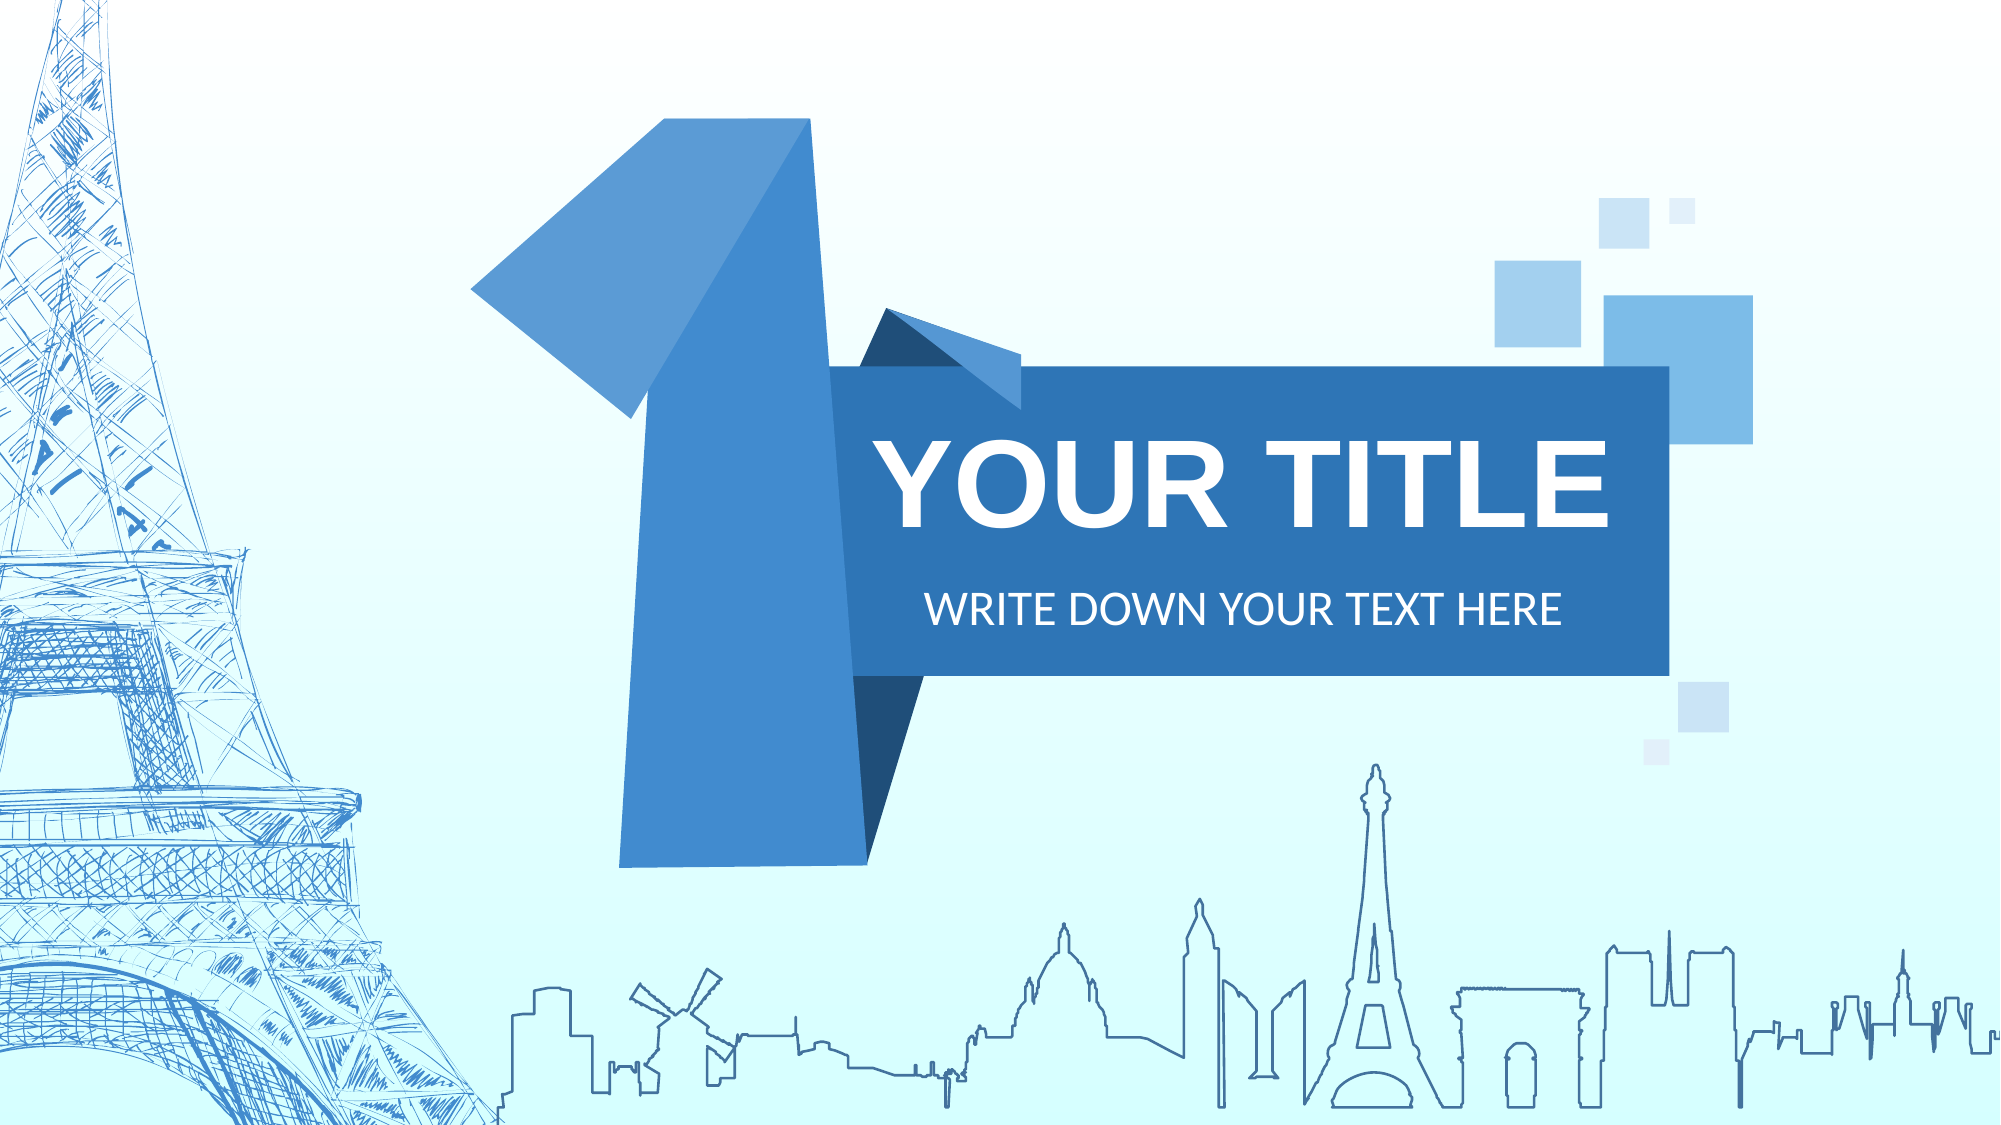

YOUR TITLE
WRITE DOWN YOUR TEXT HERE